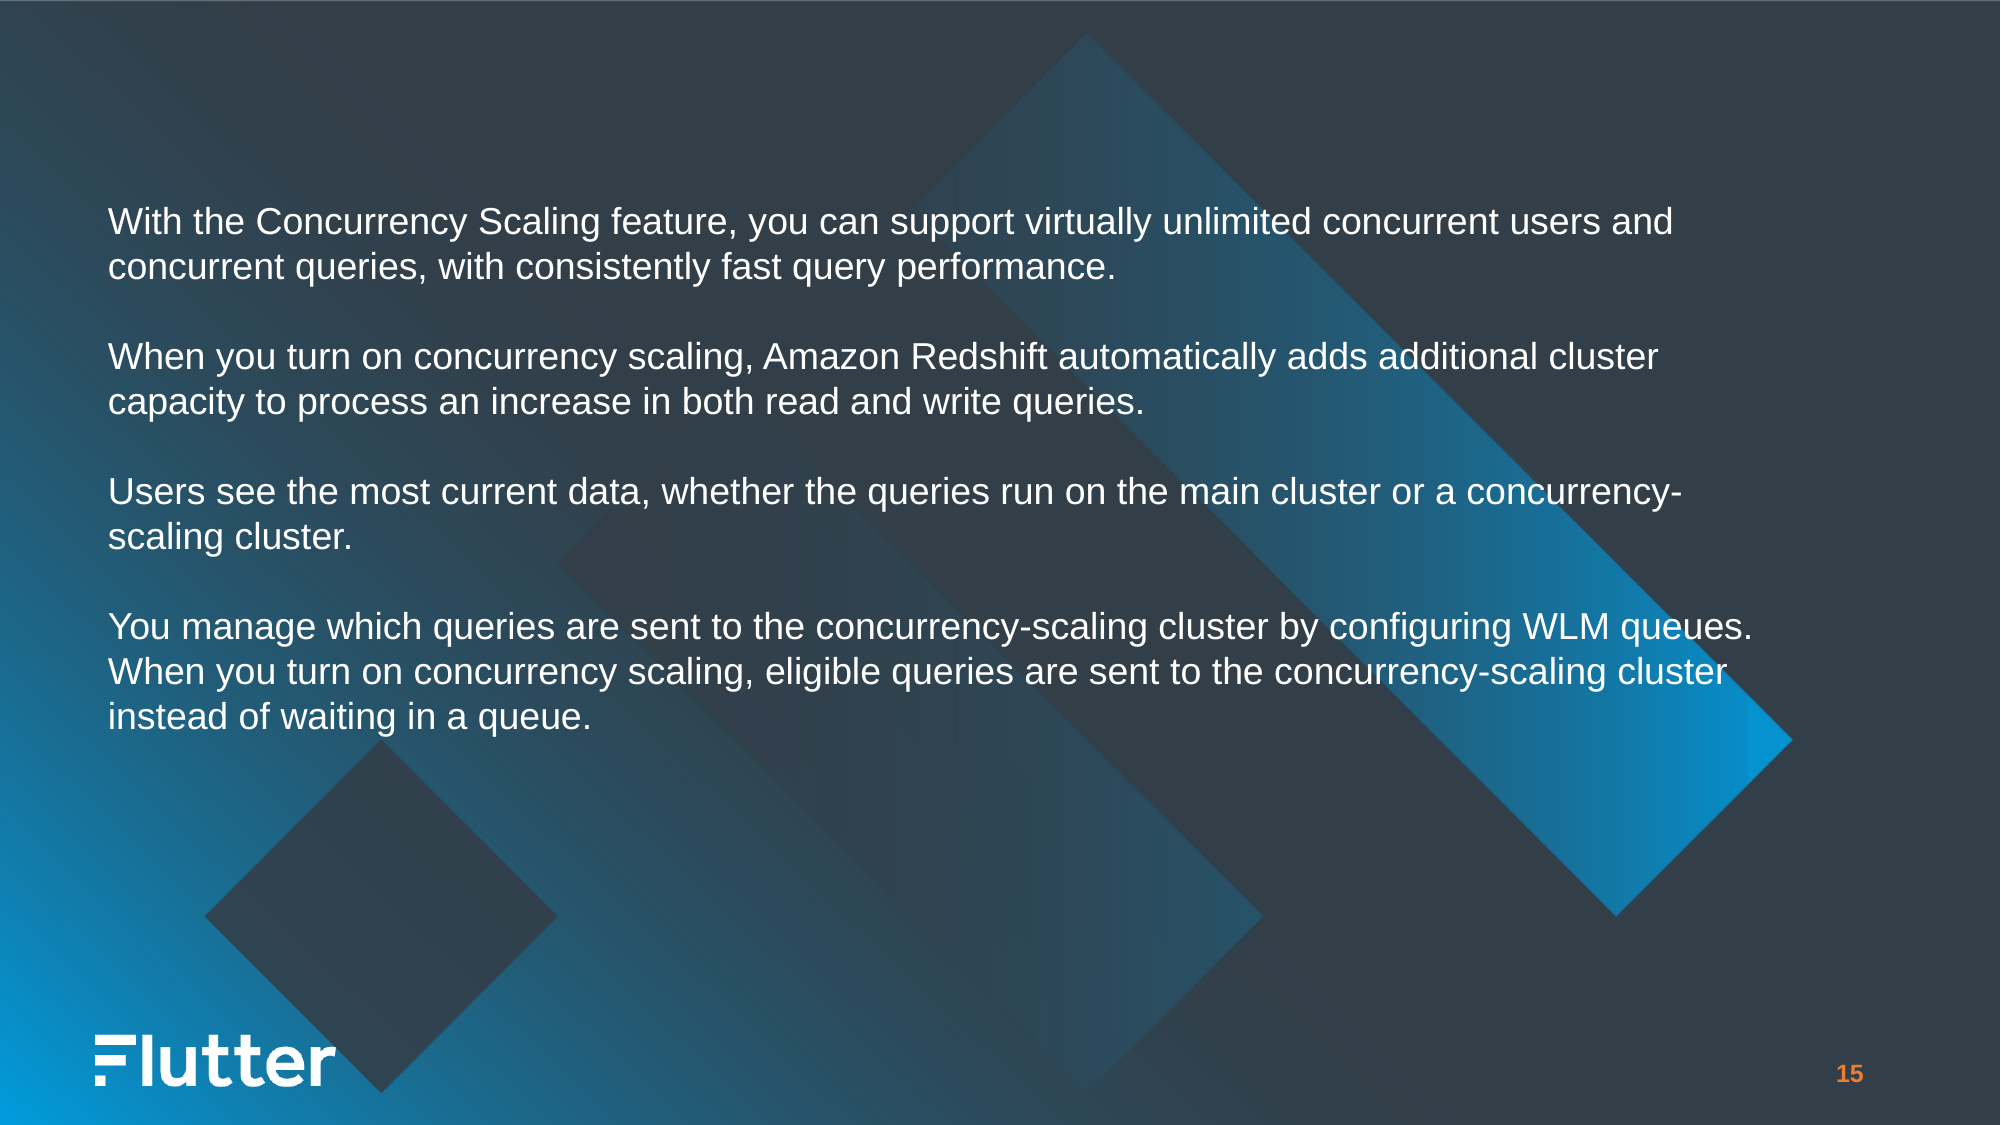

With the Concurrency Scaling feature, you can support virtually unlimited concurrent users and concurrent queries, with consistently fast query performance.

When you turn on concurrency scaling, Amazon Redshift automatically adds additional cluster capacity to process an increase in both read and write queries.

Users see the most current data, whether the queries run on the main cluster or a concurrency-scaling cluster.

You manage which queries are sent to the concurrency-scaling cluster by configuring WLM queues. When you turn on concurrency scaling, eligible queries are sent to the concurrency-scaling cluster instead of waiting in a queue.